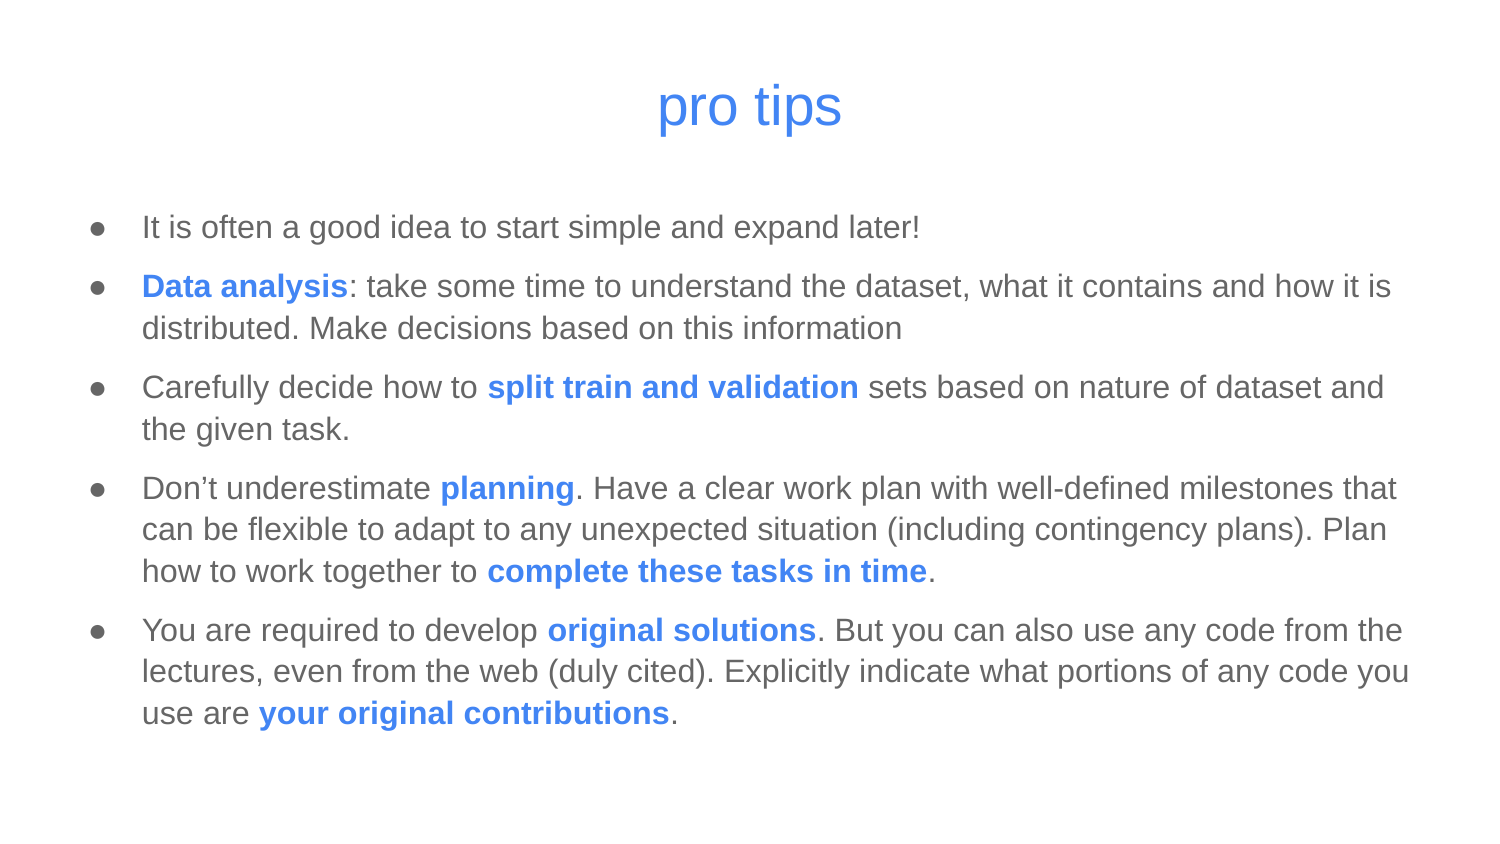

# pro tips
It is often a good idea to start simple and expand later!
Data analysis: take some time to understand the dataset, what it contains and how it is distributed. Make decisions based on this information
Carefully decide how to split train and validation sets based on nature of dataset and the given task.
Don’t underestimate planning. Have a clear work plan with well-defined milestones that can be flexible to adapt to any unexpected situation (including contingency plans). Plan how to work together to complete these tasks in time.
You are required to develop original solutions. But you can also use any code from the lectures, even from the web (duly cited). Explicitly indicate what portions of any code you use are your original contributions.